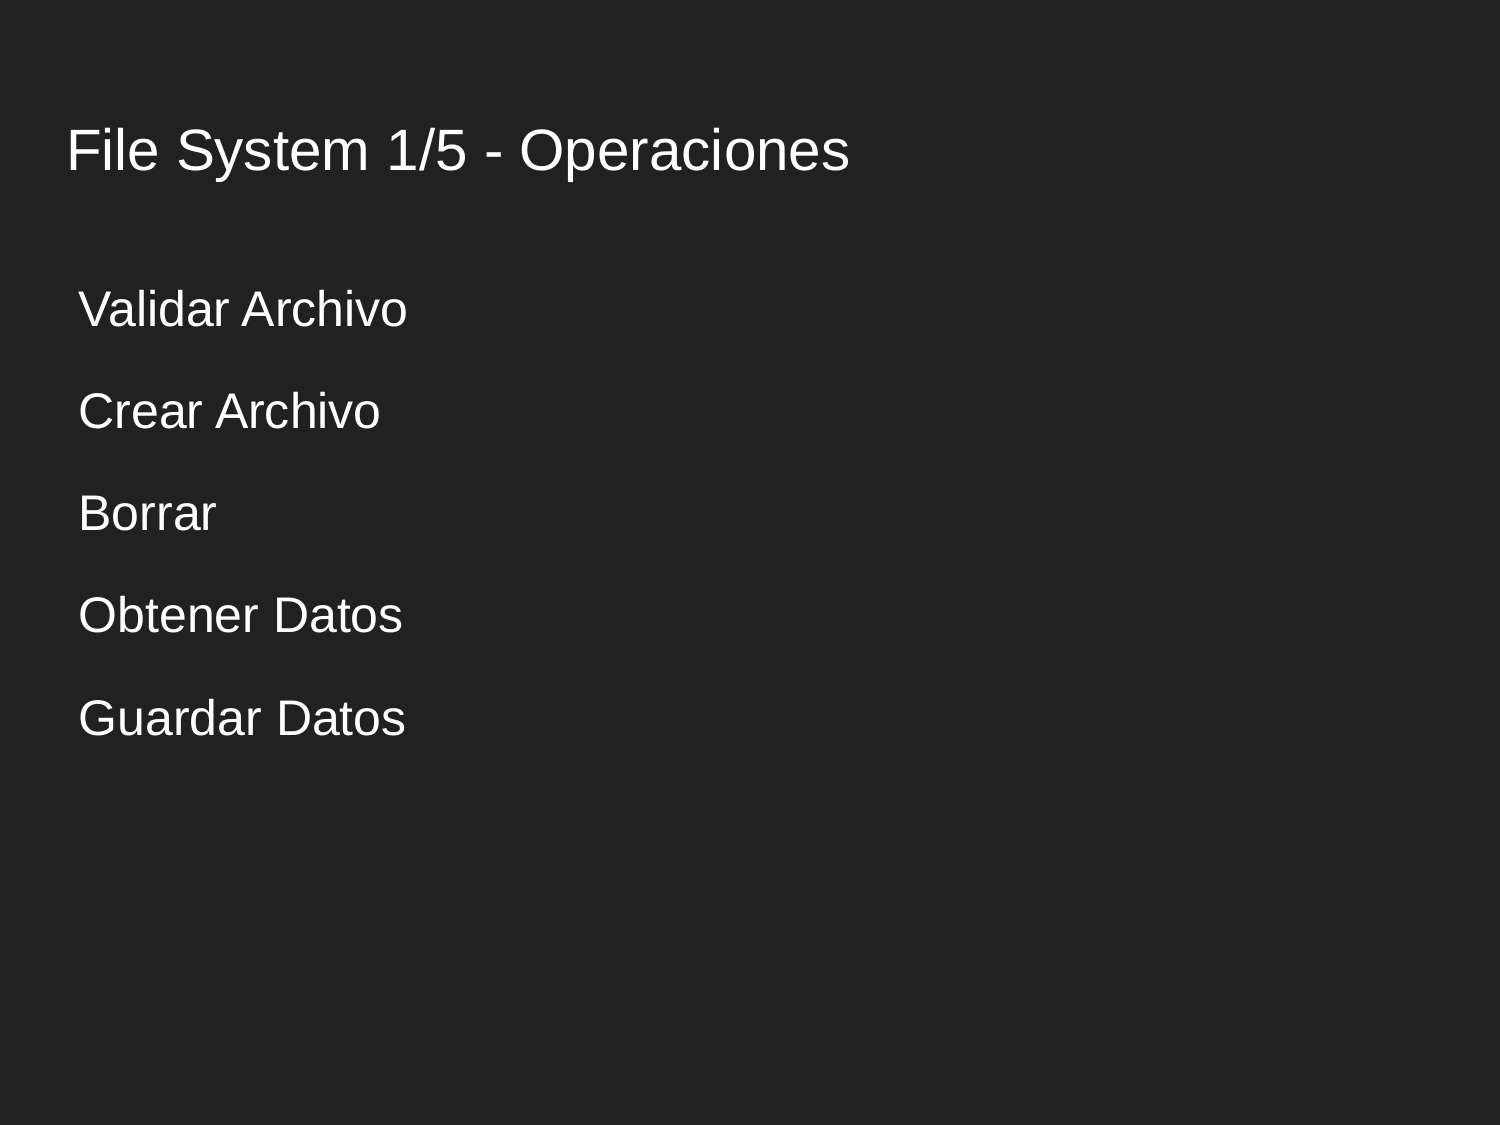

# File System 1/5 - Operaciones
Validar Archivo
Crear Archivo
Borrar
Obtener Datos
Guardar Datos